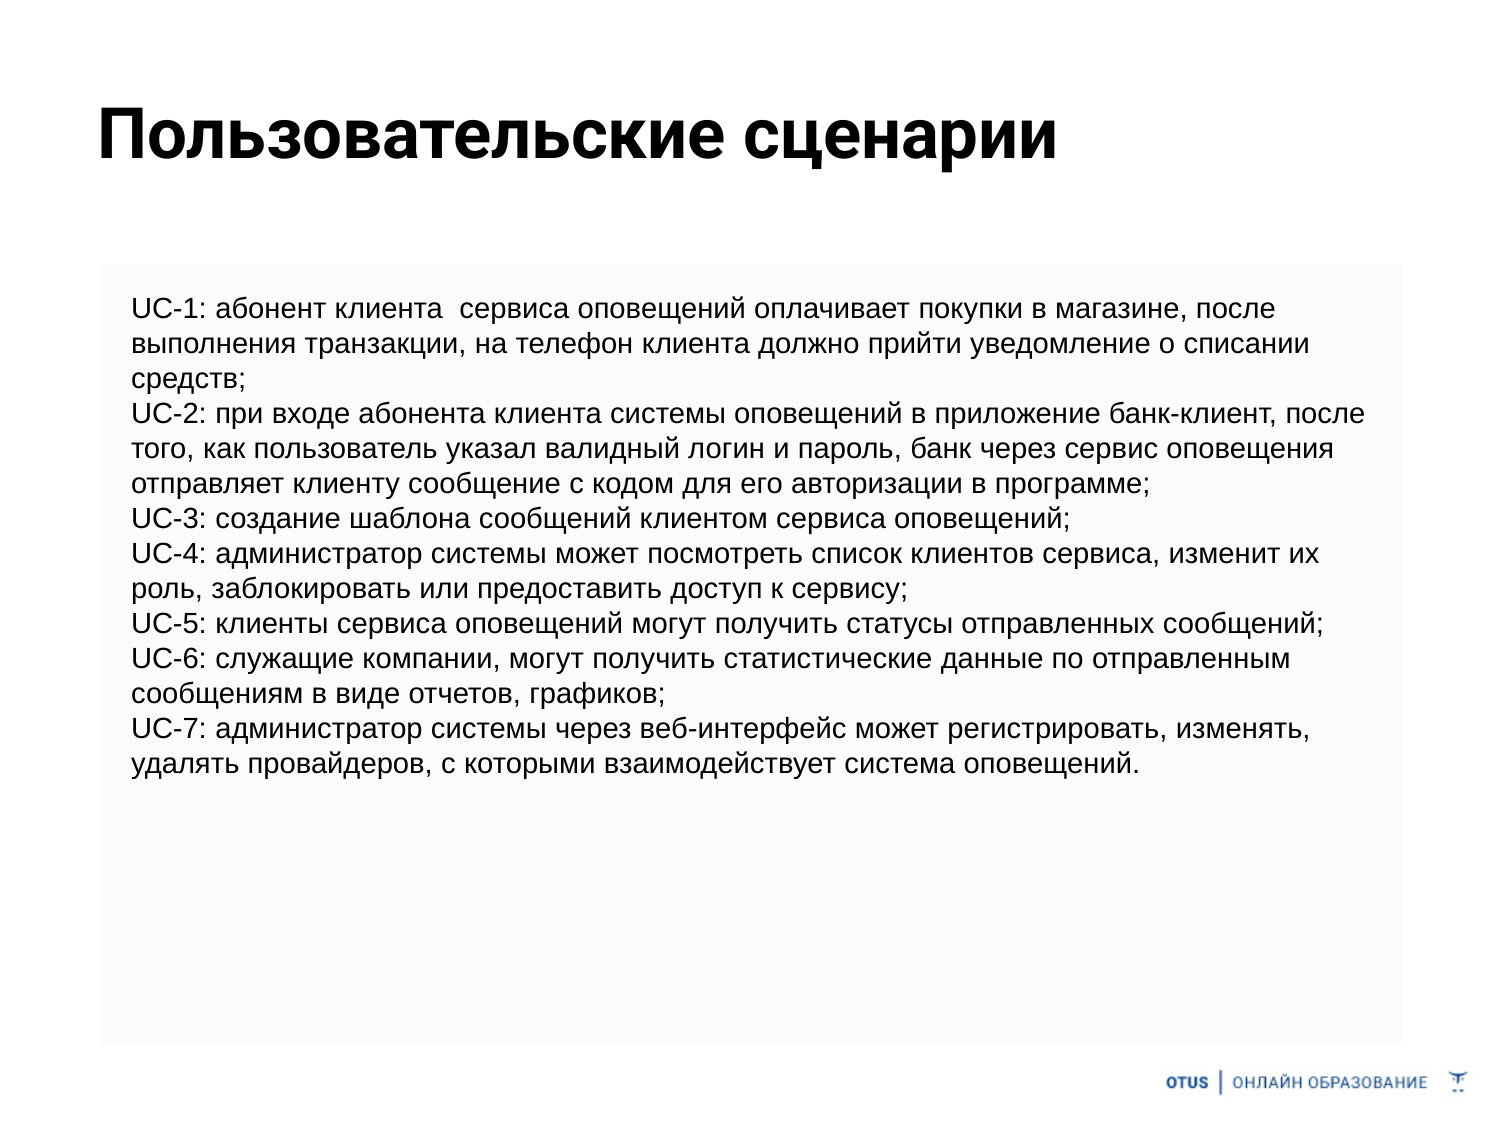

# Пользовательские сценарии
UC-1: абонент клиента  сервиса оповещений оплачивает покупки в магазине, после выполнения транзакции, на телефон клиента должно прийти уведомление о списании средств;
UC-2: при входе абонента клиента системы оповещений в приложение банк-клиент, после того, как пользователь указал валидный логин и пароль, банк через сервис оповещения отправляет клиенту сообщение с кодом для его авторизации в программе;
UC-3: создание шаблона сообщений клиентом сервиса оповещений;
UC-4: администратор системы может посмотреть список клиентов сервиса, изменит их роль, заблокировать или предоставить доступ к сервису;
UC-5: клиенты сервиса оповещений могут получить статусы отправленных сообщений;
UC-6: служащие компании, могут получить статистические данные по отправленным сообщениям в виде отчетов, графиков;
UC-7: администратор системы через веб-интерфейс может регистрировать, изменять, удалять провайдеров, с которыми взаимодействует система оповещений.